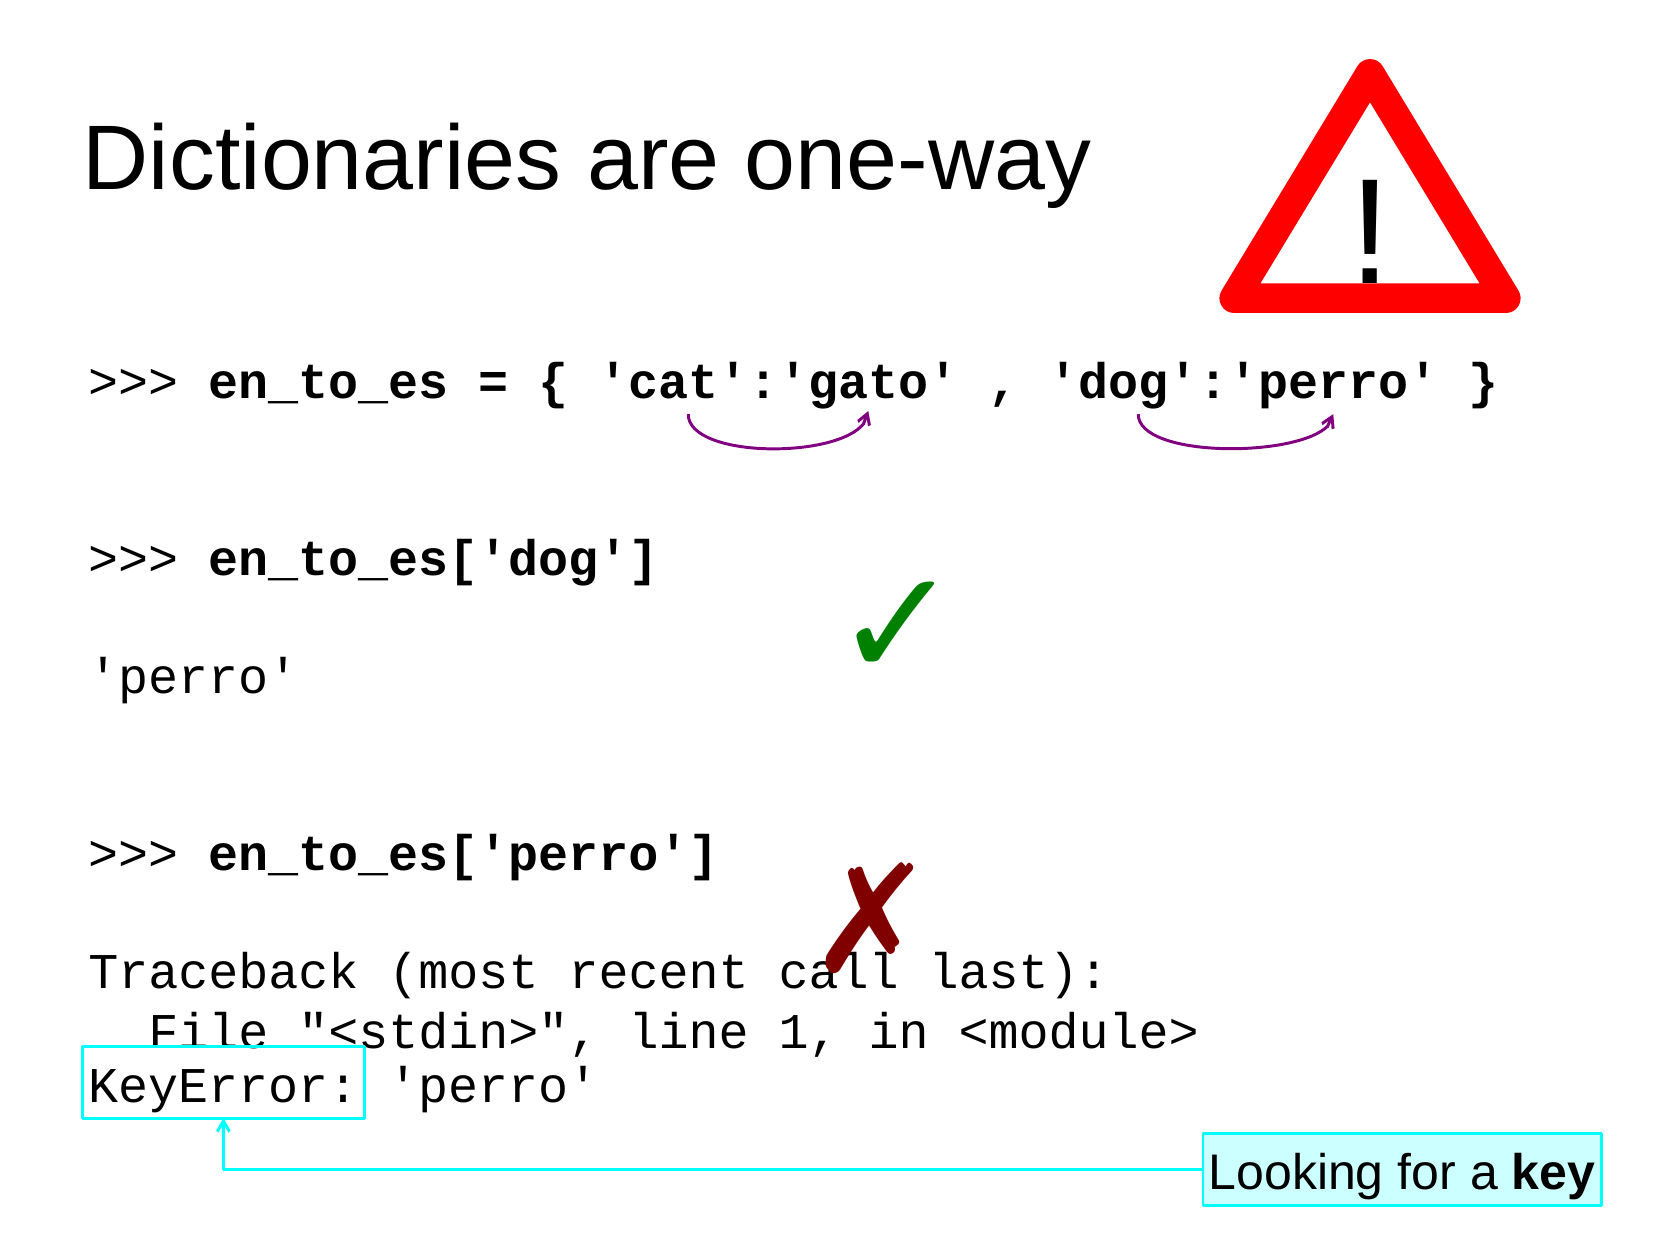

Dictionaries are one-way
!
>>>
en_to_es =
{
'cat':
'gato'
,
'dog':
'perro'
}
>>>
en_to_es['dog']
✓
'perro'
>>>
en_to_es['perro']
✗
Traceback (most recent call last):
  File "<stdin>", line 1, in <module>
'perro'
KeyError:
391
Looking for a key